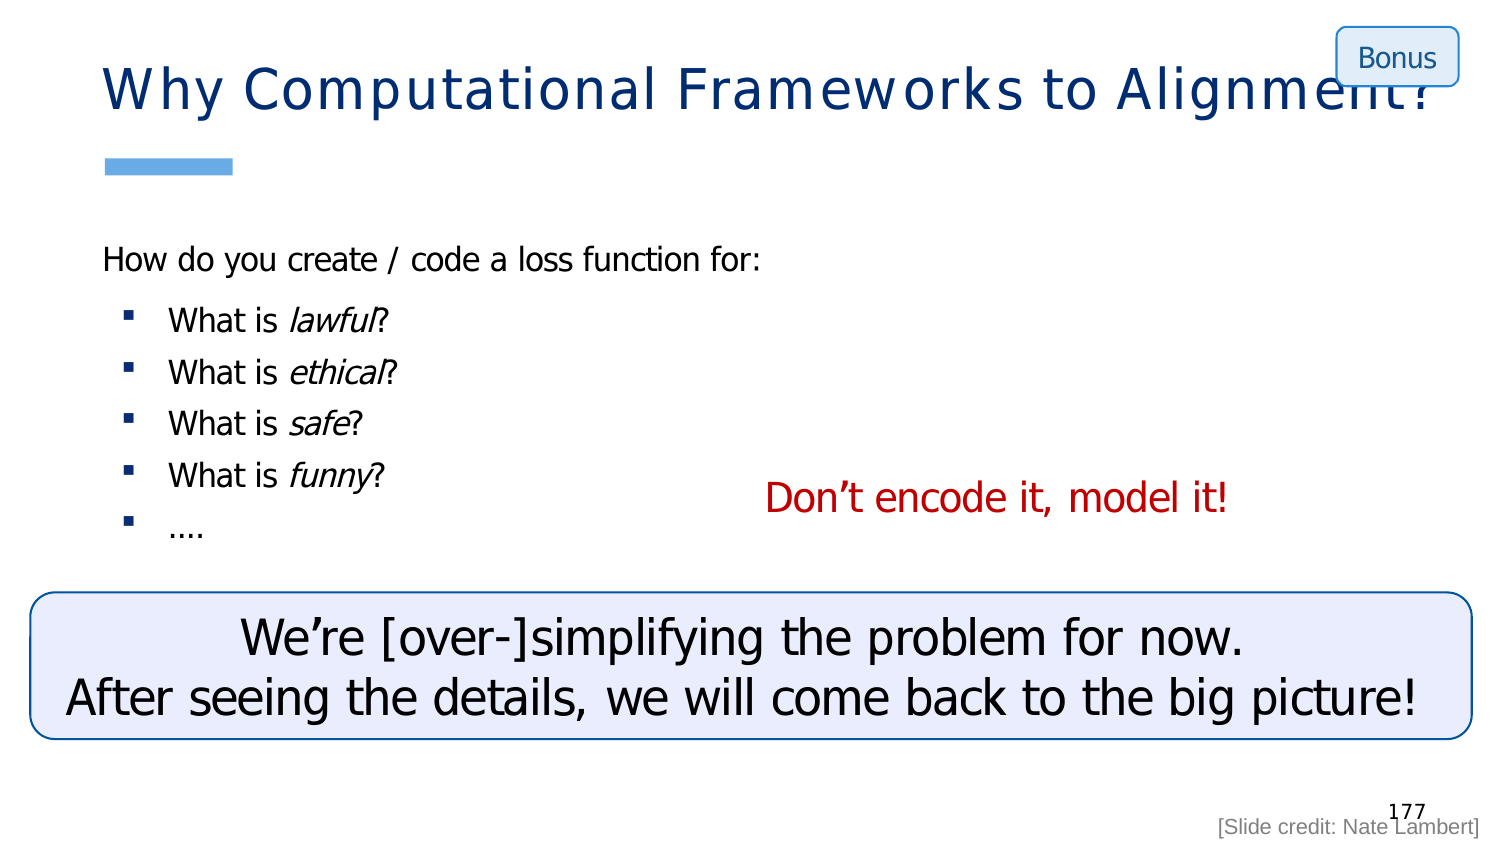

Bonus
# Why Computational Frameworks to Alignment?
How do you create / code a loss function for:
What is lawful?
What is ethical?
What is safe?
What is funny?
….
Don’t encode it, model it!
We’re [over-]simplifying the problem for now.
After seeing the details, we will come back to the big picture!
[Slide credit: Nate Lambert]